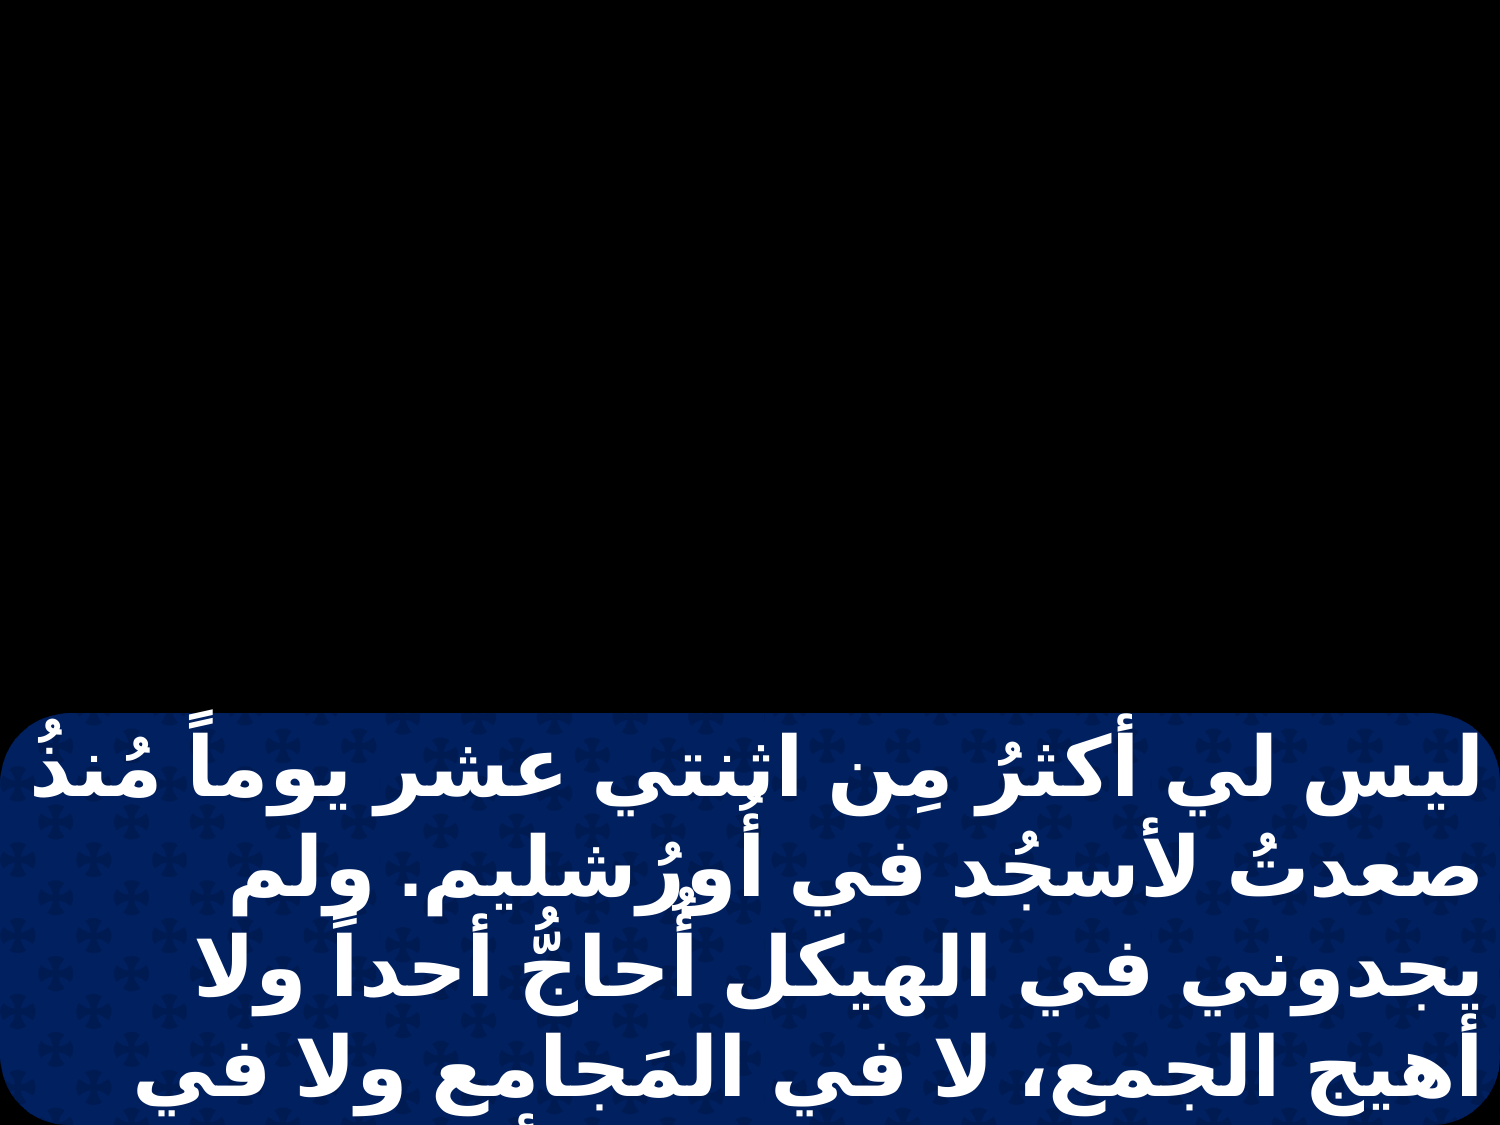

ليس لي أكثرُ مِن اثنتي عشر يوماً مُنذُ صعدتُ لأسجُد في أُورُشليم. ولم يجدوني في الهيكل أُحاجُّ أحداً ولا أهيج الجمع، لا في المَجامع ولا في المدينةِ. ولا يستطيعُونَ أن